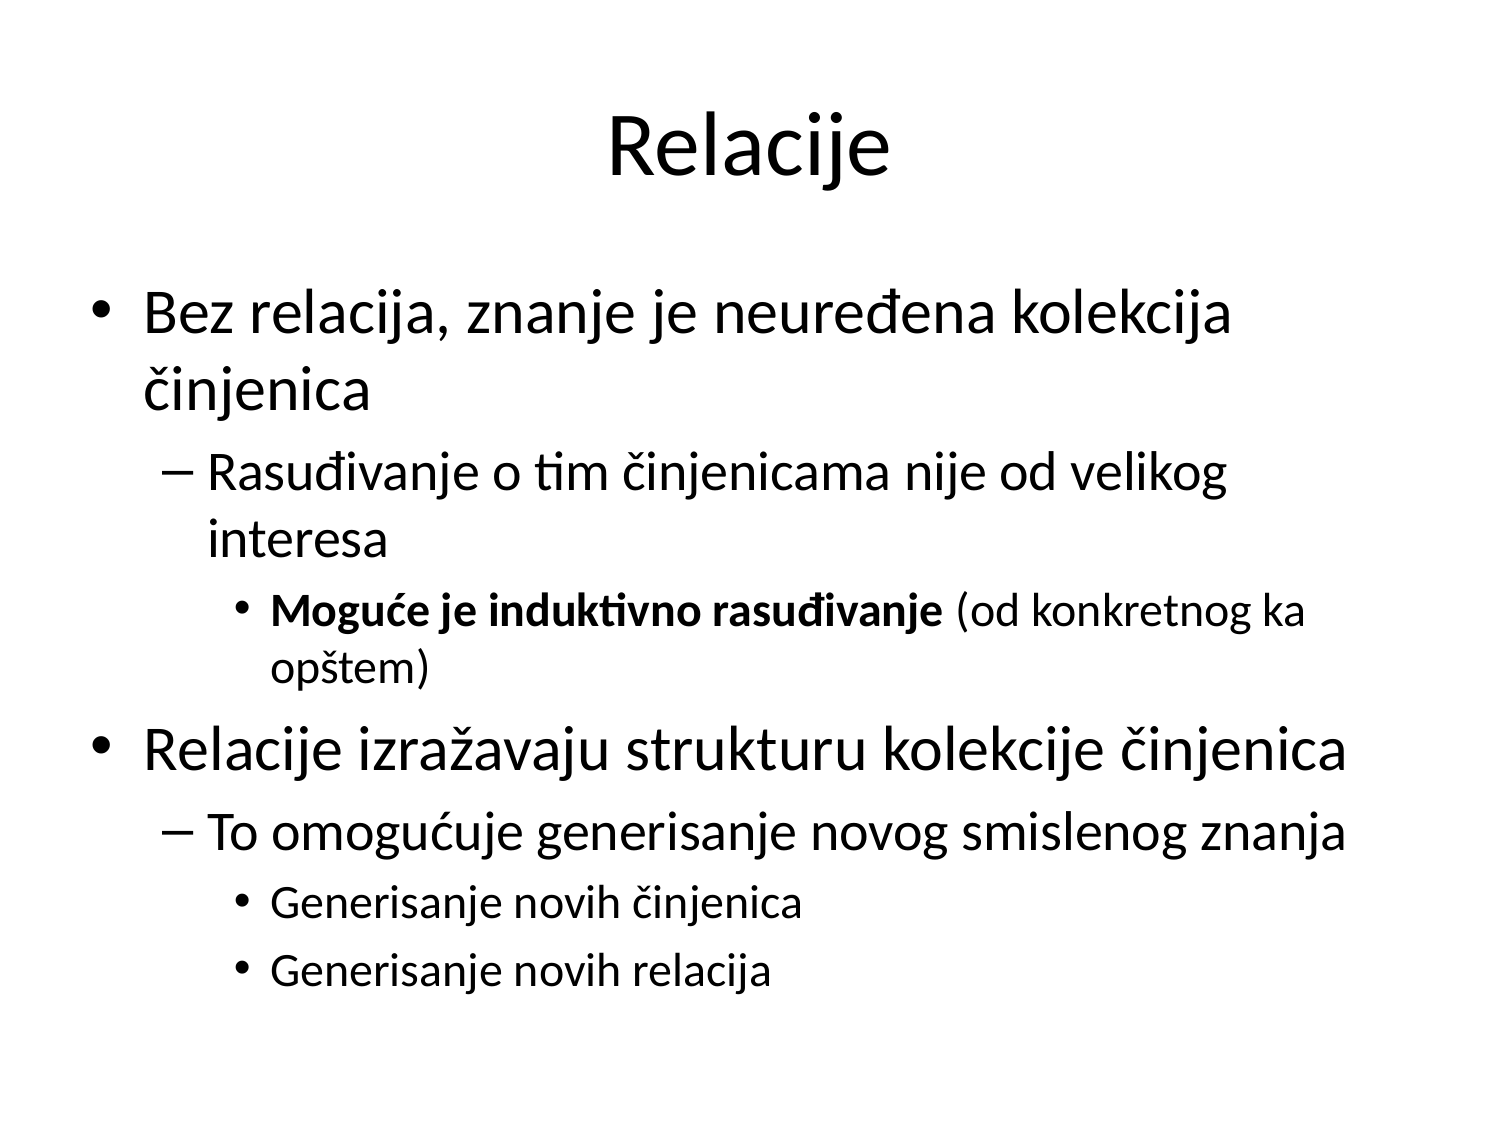

# Relacije
Bez relacija, znanje je neuređena kolekcija činjenica
Rasuđivanje o tim činjenicama nije od velikog interesa
Moguće je induktivno rasuđivanje (od konkretnog ka opštem)
Relacije izražavaju strukturu kolekcije činjenica
To omogućuje generisanje novog smislenog znanja
Generisanje novih činjenica
Generisanje novih relacija